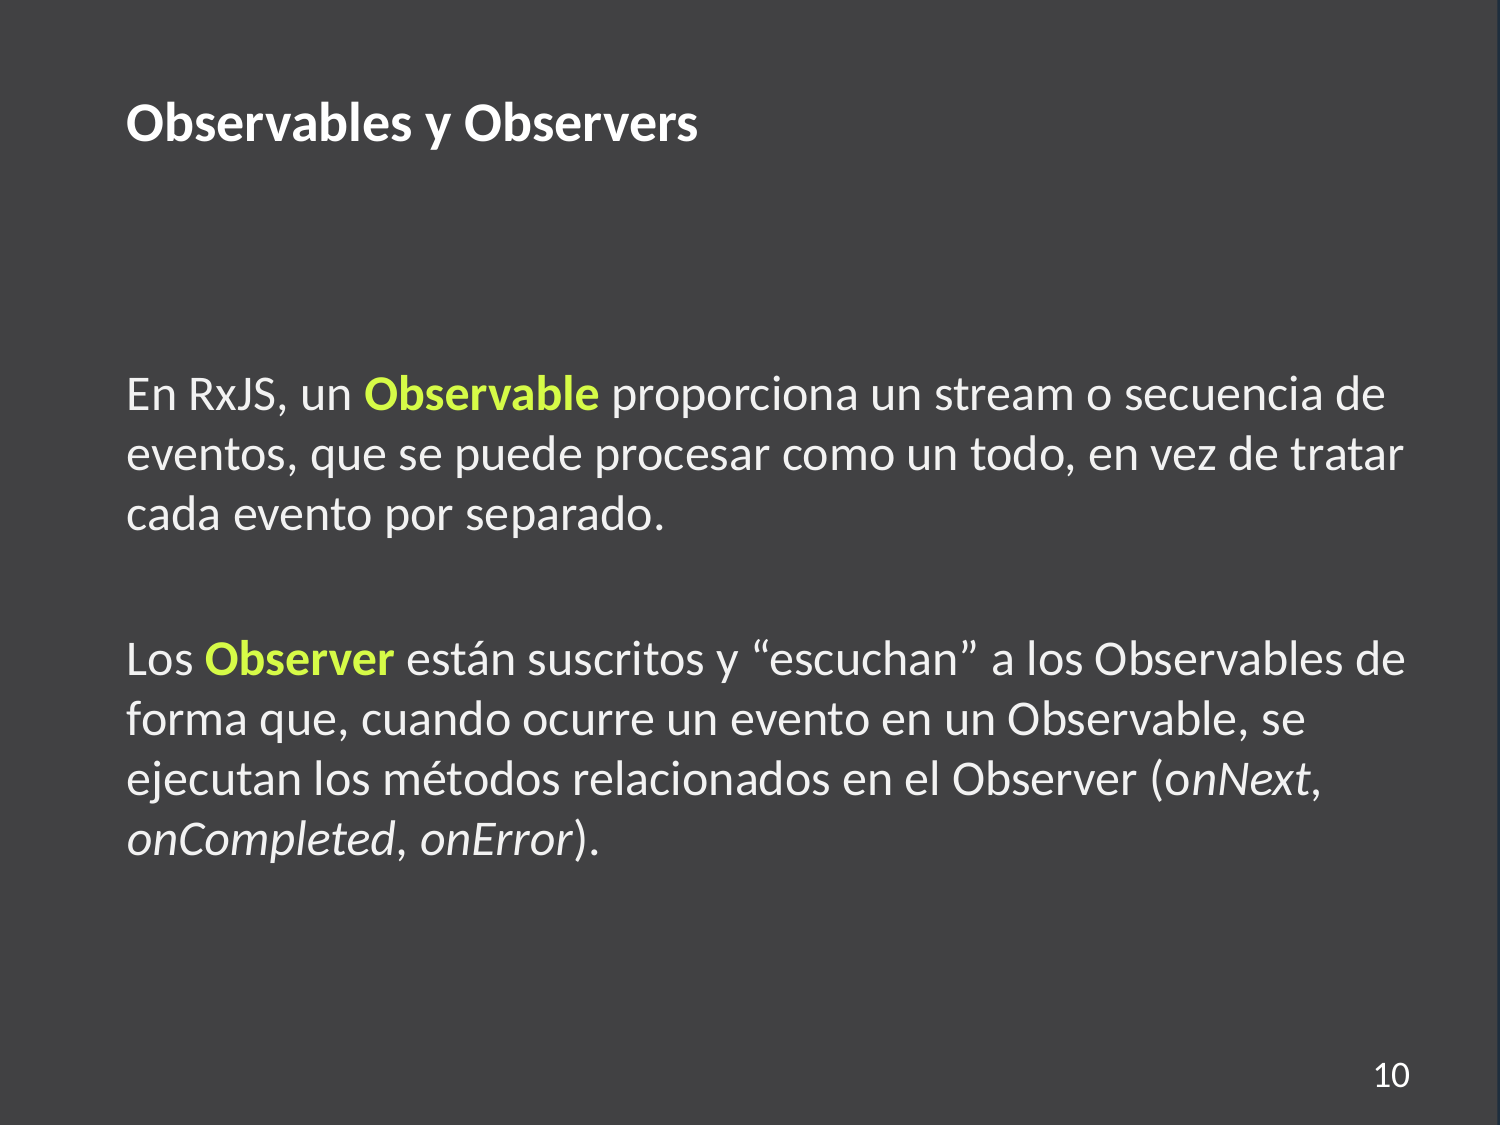

Observables y Observers

En RxJS, un Observable proporciona un stream o secuencia de eventos, que se puede procesar como un todo, en vez de tratar cada evento por separado.

Los Observer están suscritos y “escuchan” a los Observables de forma que, cuando ocurre un evento en un Observable, se ejecutan los métodos relacionados en el Observer (onNext, onCompleted, onError).

10